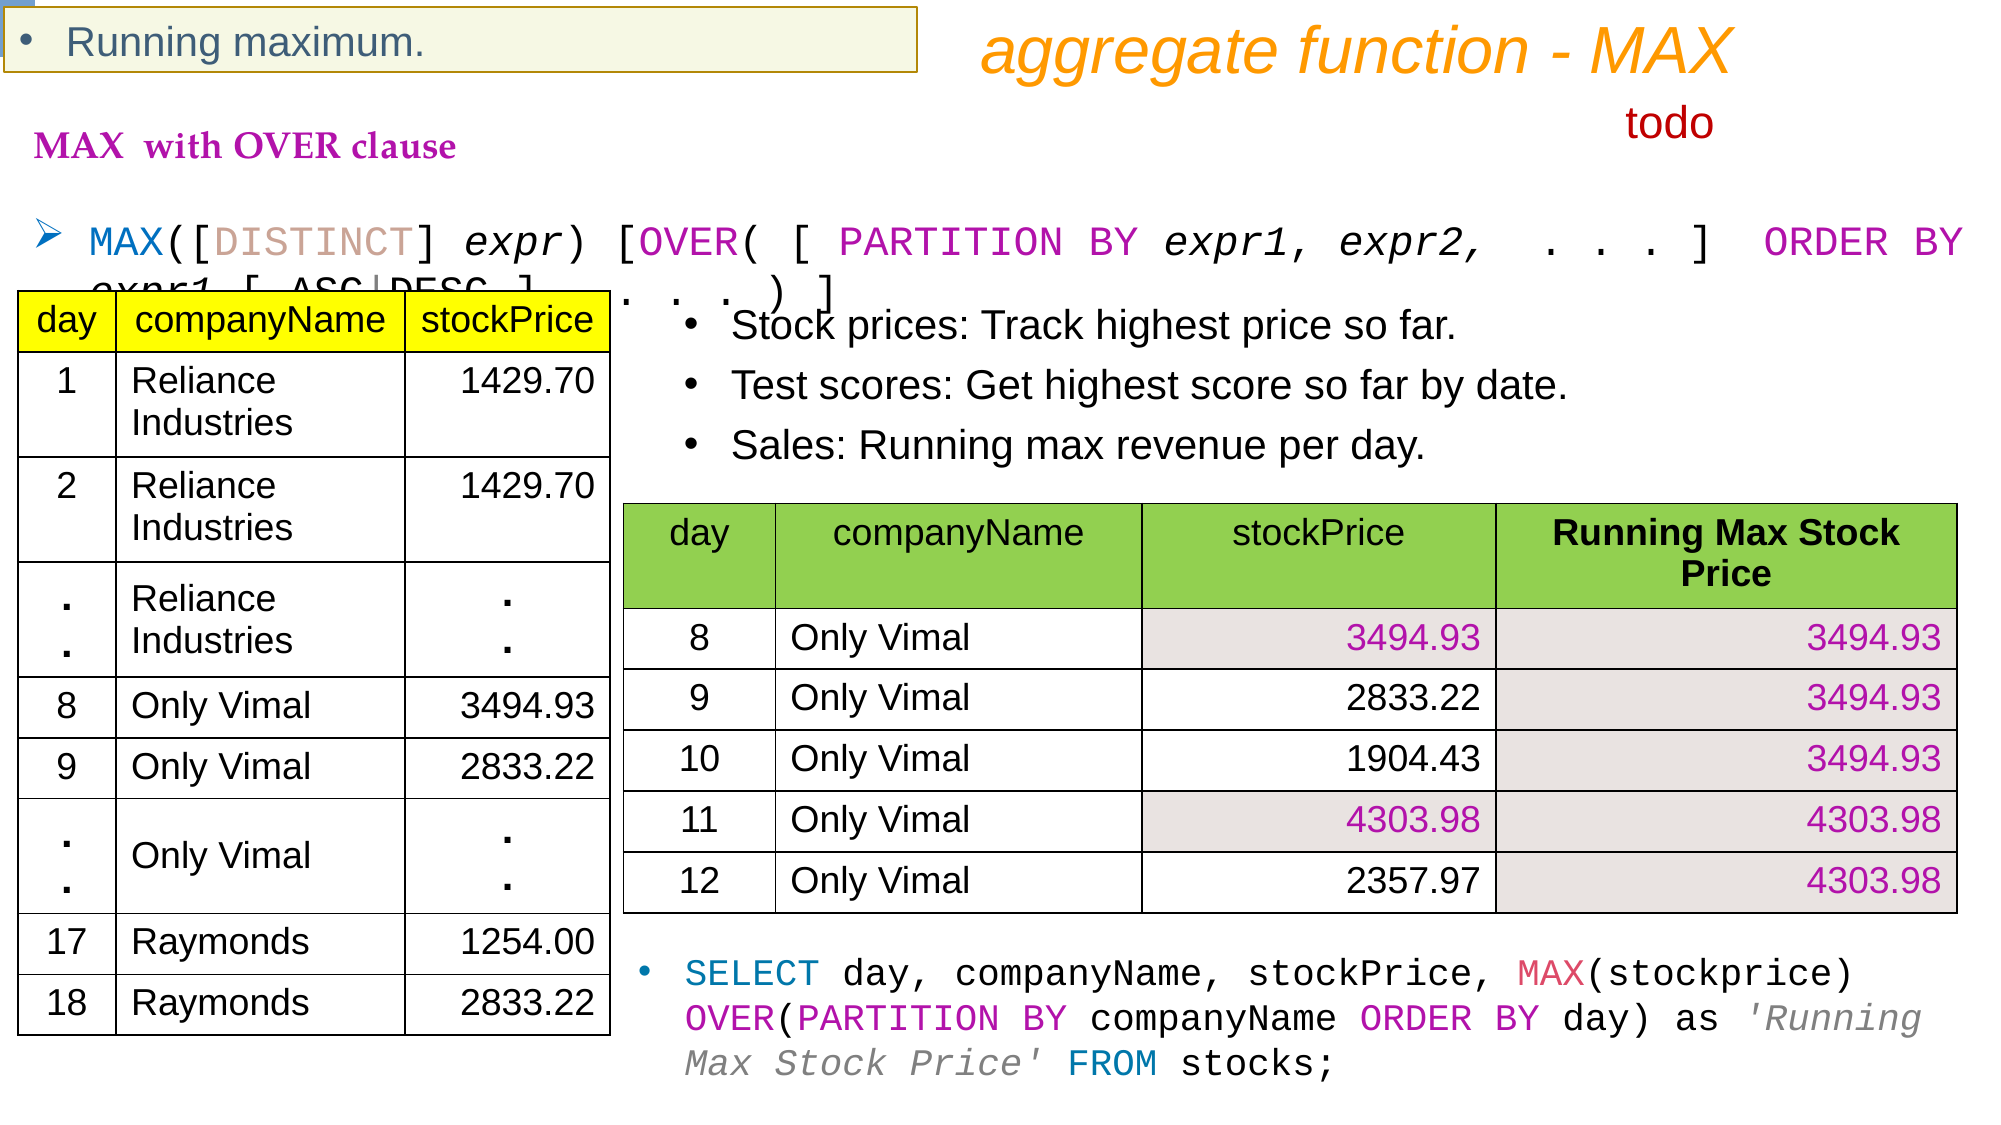

aggregate function - MAX
Running maximum.
todo
MAX  with OVER clause
MAX([DISTINCT] expr) [OVER( [ PARTITION BY expr1, expr2,  . . . ]  ORDER BY expr1 [ ASC|DESC ],  . . . ) ]
| day | companyName | stockPrice |
| --- | --- | --- |
| 1 | Reliance Industries | 1429.70 |
| 2 | Reliance Industries | 1429.70 |
| . . | Reliance Industries | . . |
| 8 | Only Vimal | 3494.93 |
| 9 | Only Vimal | 2833.22 |
| . . | Only Vimal | . . |
| 17 | Raymonds | 1254.00 |
| 18 | Raymonds | 2833.22 |
Stock prices: Track highest price so far.

Test scores: Get highest score so far by date.

Sales: Running max revenue per day.
| day | companyName | stockPrice | Running Max Stock Price |
| --- | --- | --- | --- |
| 8 | Only Vimal | 3494.93 | 3494.93 |
| 9 | Only Vimal | 2833.22 | 3494.93 |
| 10 | Only Vimal | 1904.43 | 3494.93 |
| 11 | Only Vimal | 4303.98 | 4303.98 |
| 12 | Only Vimal | 2357.97 | 4303.98 |
SELECT day, companyName, stockPrice, MAX(stockprice) OVER(PARTITION BY companyName ORDER BY day) as 'Running Max Stock Price' FROM stocks;